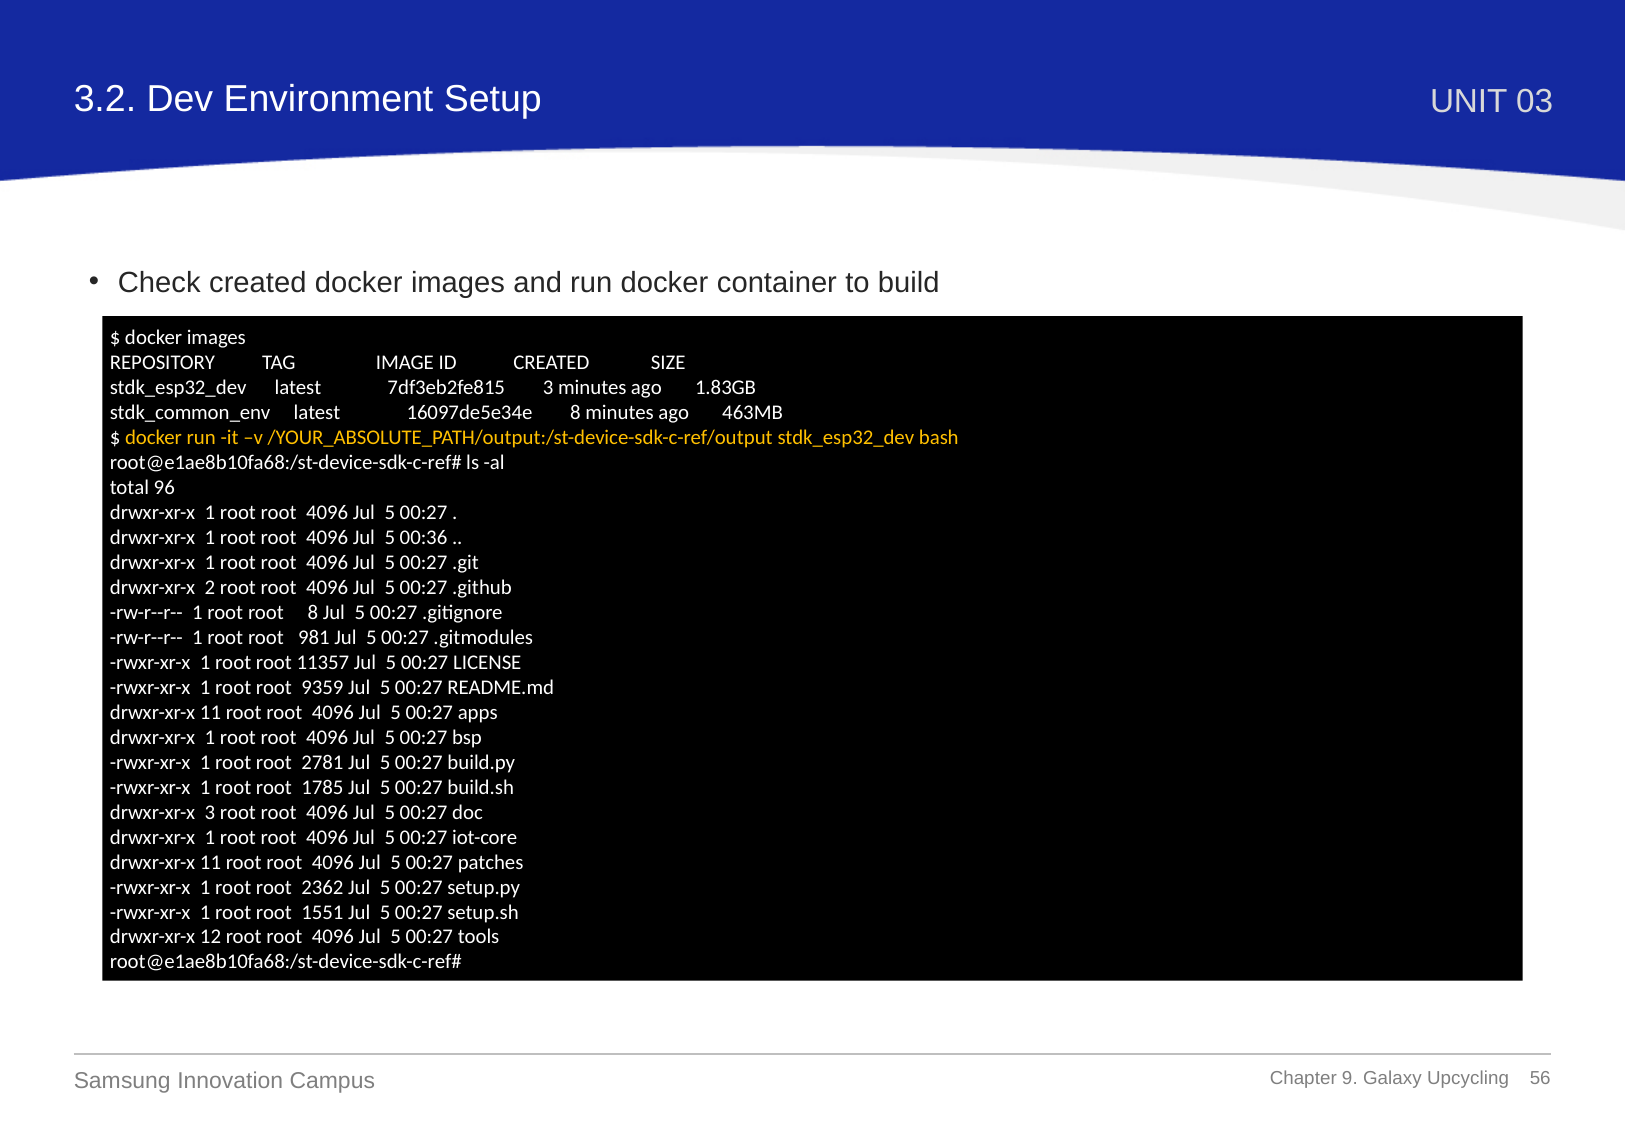

3.2. Dev Environment Setup
UNIT 03
Check created docker images and run docker container to build
$ docker images
REPOSITORY          TAG                 IMAGE ID            CREATED             SIZE
stdk_esp32_dev      latest              7df3eb2fe815        3 minutes ago       1.83GB
stdk_common_env     latest              16097de5e34e        8 minutes ago       463MB
$ docker run -it –v /YOUR_ABSOLUTE_PATH/output:/st-device-sdk-c-ref/output stdk_esp32_dev bash
root@e1ae8b10fa68:/st-device-sdk-c-ref# ls -al
total 96
drwxr-xr-x  1 root root  4096 Jul  5 00:27 .
drwxr-xr-x  1 root root  4096 Jul  5 00:36 ..
drwxr-xr-x  1 root root  4096 Jul  5 00:27 .git
drwxr-xr-x  2 root root  4096 Jul  5 00:27 .github
-rw-r--r--  1 root root     8 Jul  5 00:27 .gitignore
-rw-r--r--  1 root root   981 Jul  5 00:27 .gitmodules
-rwxr-xr-x  1 root root 11357 Jul  5 00:27 LICENSE
-rwxr-xr-x  1 root root  9359 Jul  5 00:27 README.md
drwxr-xr-x 11 root root  4096 Jul  5 00:27 apps
drwxr-xr-x  1 root root  4096 Jul  5 00:27 bsp
-rwxr-xr-x  1 root root  2781 Jul  5 00:27 build.py
-rwxr-xr-x  1 root root  1785 Jul  5 00:27 build.sh
drwxr-xr-x  3 root root  4096 Jul  5 00:27 doc
drwxr-xr-x  1 root root  4096 Jul  5 00:27 iot-core
drwxr-xr-x 11 root root  4096 Jul  5 00:27 patches
-rwxr-xr-x  1 root root  2362 Jul  5 00:27 setup.py
-rwxr-xr-x  1 root root  1551 Jul  5 00:27 setup.sh
drwxr-xr-x 12 root root  4096 Jul  5 00:27 tools
root@e1ae8b10fa68:/st-device-sdk-c-ref#